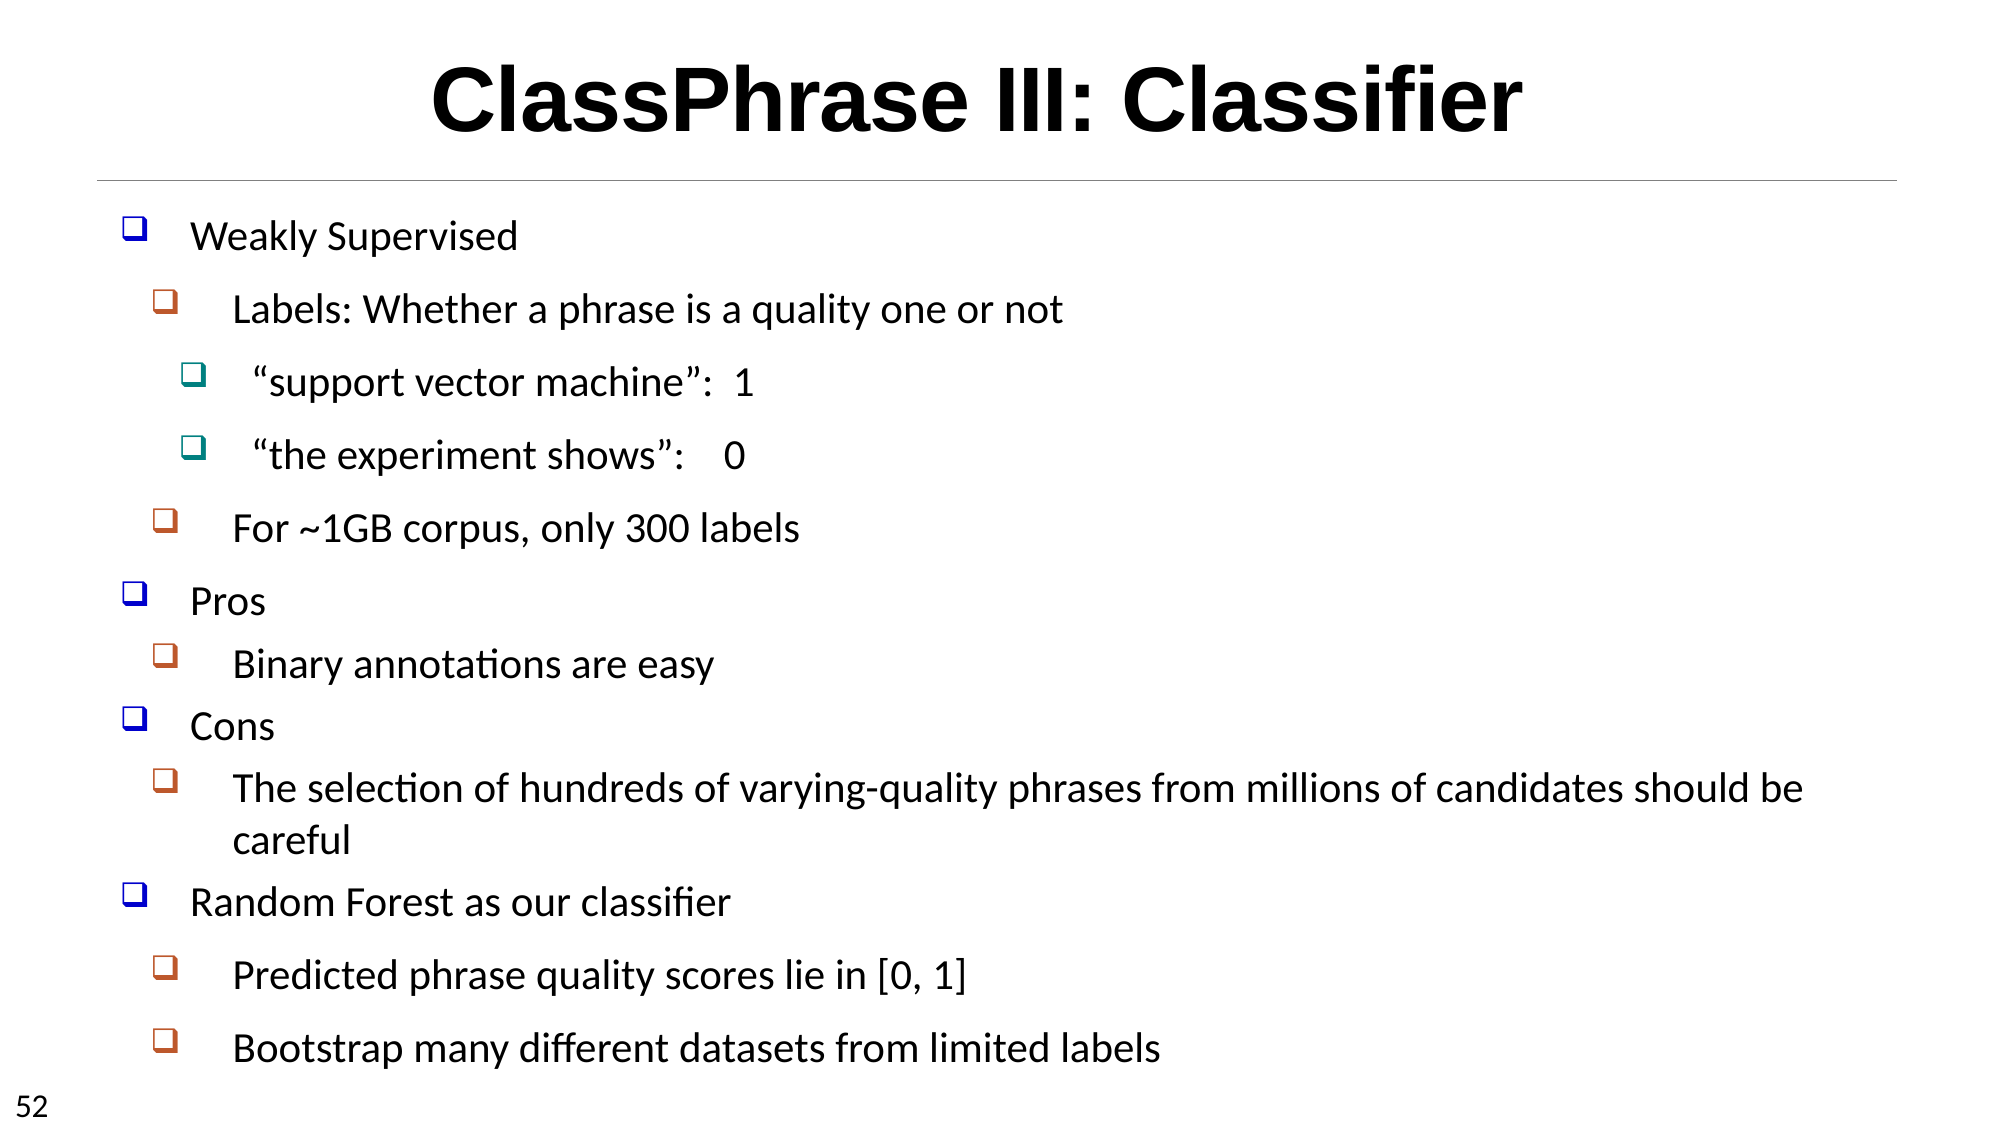

# ClassPhrase III: Classifier
Weakly Supervised
Labels: Whether a phrase is a quality one or not
“support vector machine”:  1
“the experiment shows”:    0
For ~1GB corpus, only 300 labels
Pros
Binary annotations are easy
Cons
The selection of hundreds of varying-quality phrases from millions of candidates should be careful
Random Forest as our classifier
Predicted phrase quality scores lie in [0, 1]
Bootstrap many different datasets from limited labels